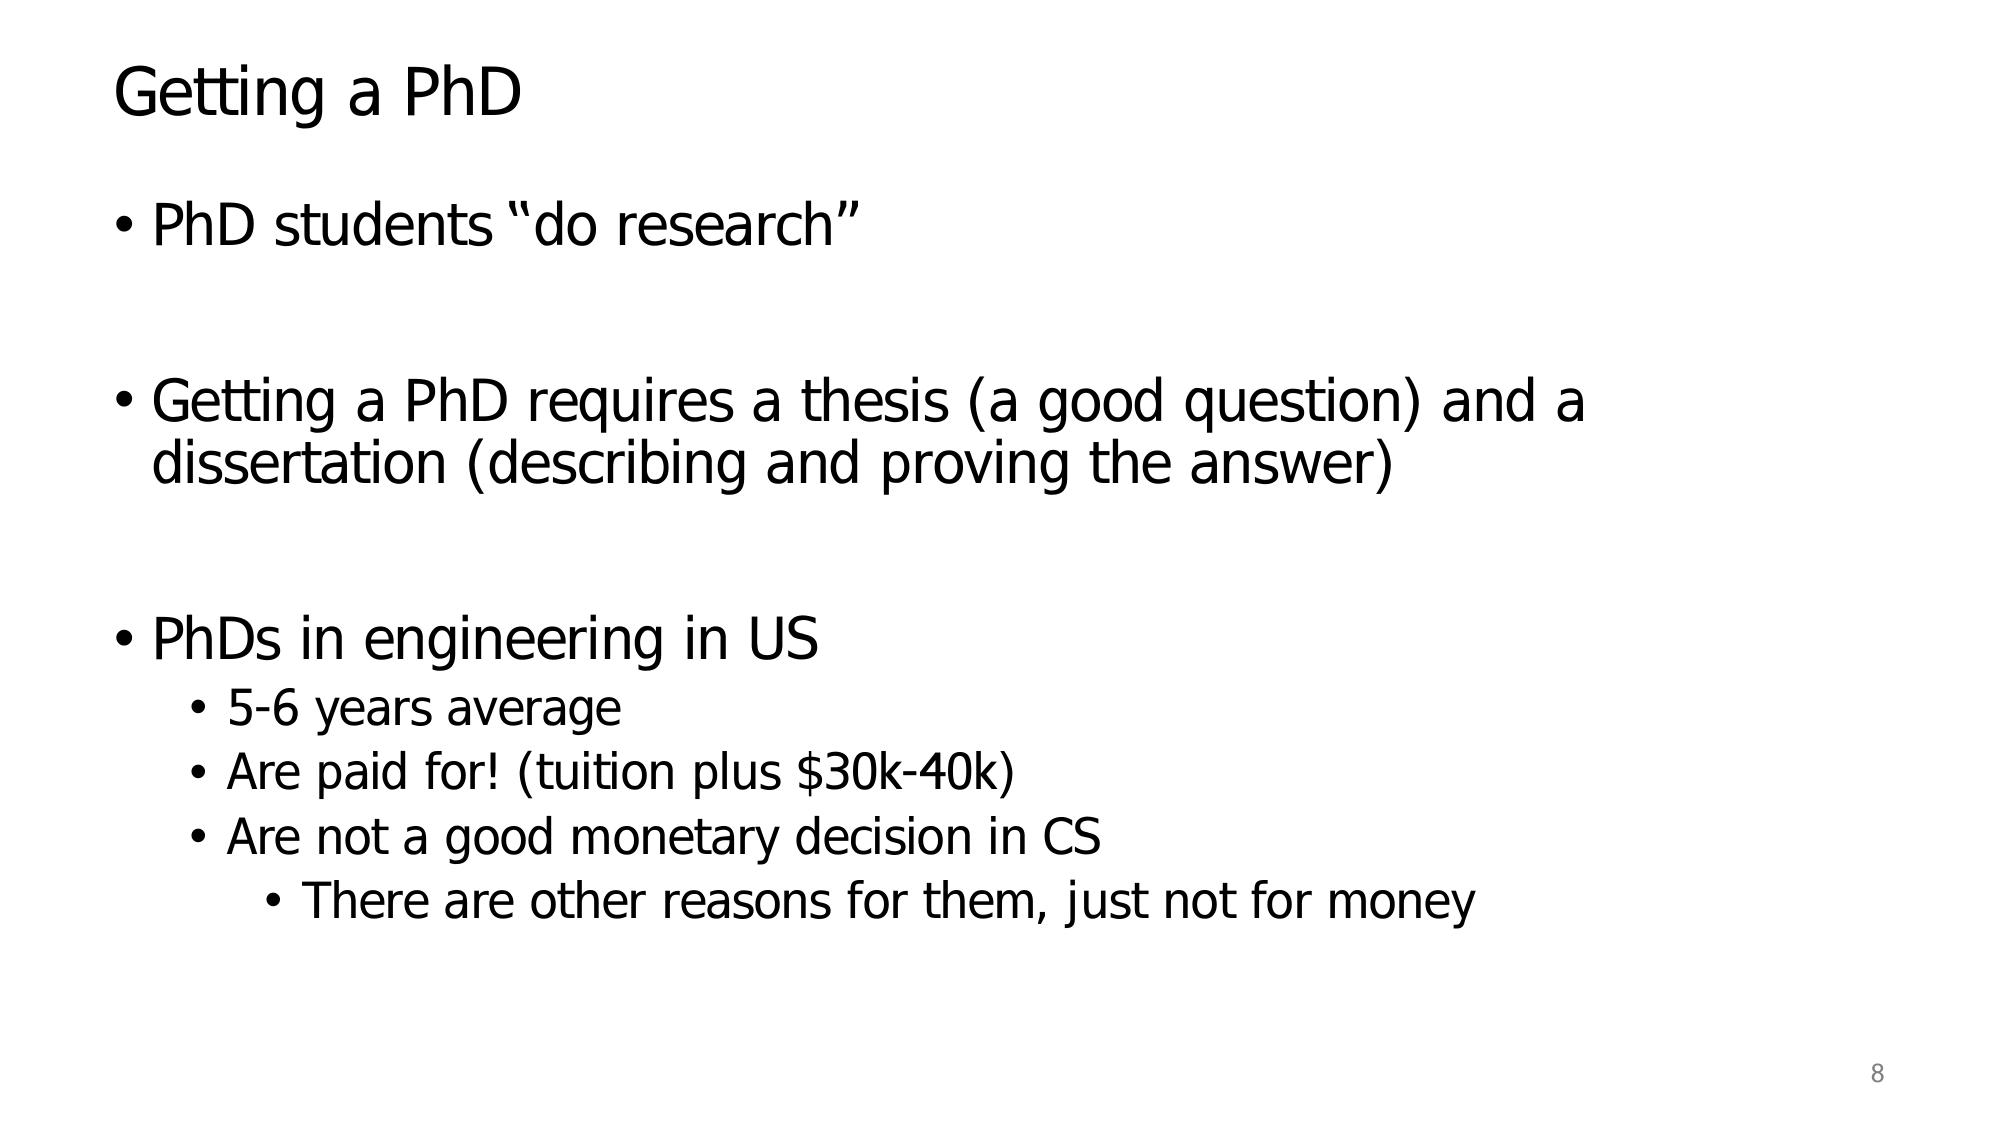

# Getting a PhD
PhD students “do research”

Getting a PhD requires a thesis (a good question) and a dissertation (describing and proving the answer)

PhDs in engineering in US
5-6 years average
Are paid for! (tuition plus $30k-40k)
Are not a good monetary decision in CS
There are other reasons for them, just not for money
8